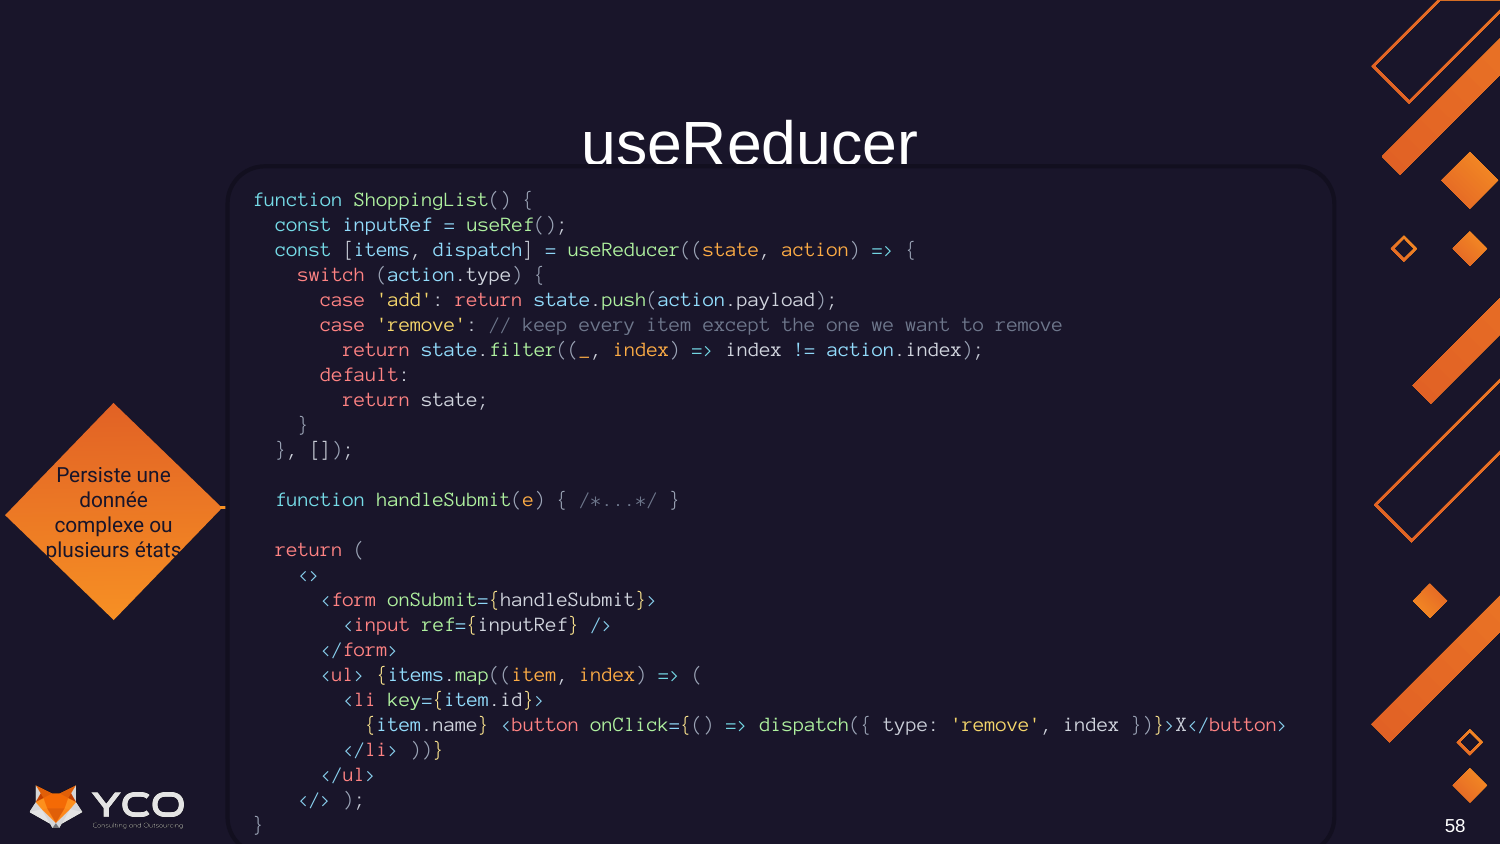

# useReducer
function ShoppingList() {
  const inputRef = useRef();
  const [items, dispatch] = useReducer((state, action) => {
    switch (action.type) {
      case 'add': return state.push(action.payload);
      case 'remove': // keep every item except the one we want to remove
        return state.filter((_, index) => index != action.index);
      default:
        return state;
    }
  }, []);

  function handleSubmit(e) { /*...*/ }

  return (
    <>
      <form onSubmit={handleSubmit}>
        <input ref={inputRef} />
      </form>
      <ul> {items.map((item, index) => (
        <li key={item.id}>
          {item.name} <button onClick={() => dispatch({ type: 'remove', index })}>X</button>
        </li> ))}
      </ul>
    </> );
}
Persiste une donnée complexe ou plusieurs états